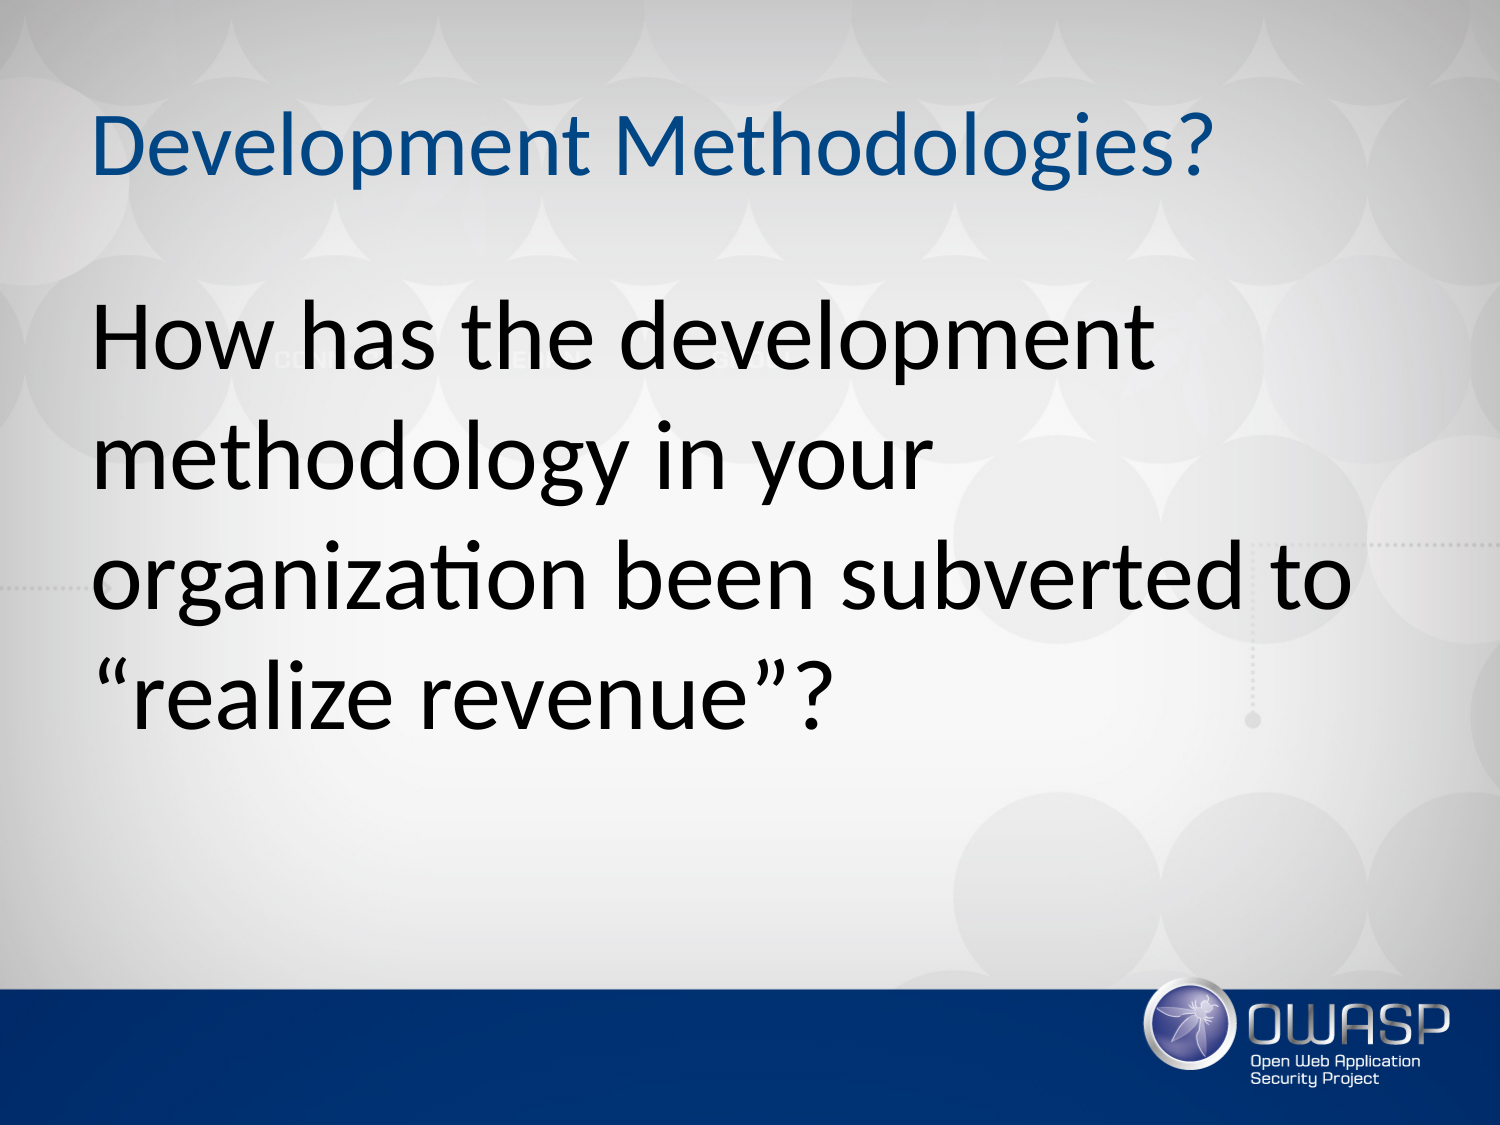

# Development Methodologies?
How has the development methodology in your organization been subverted to “realize revenue”?